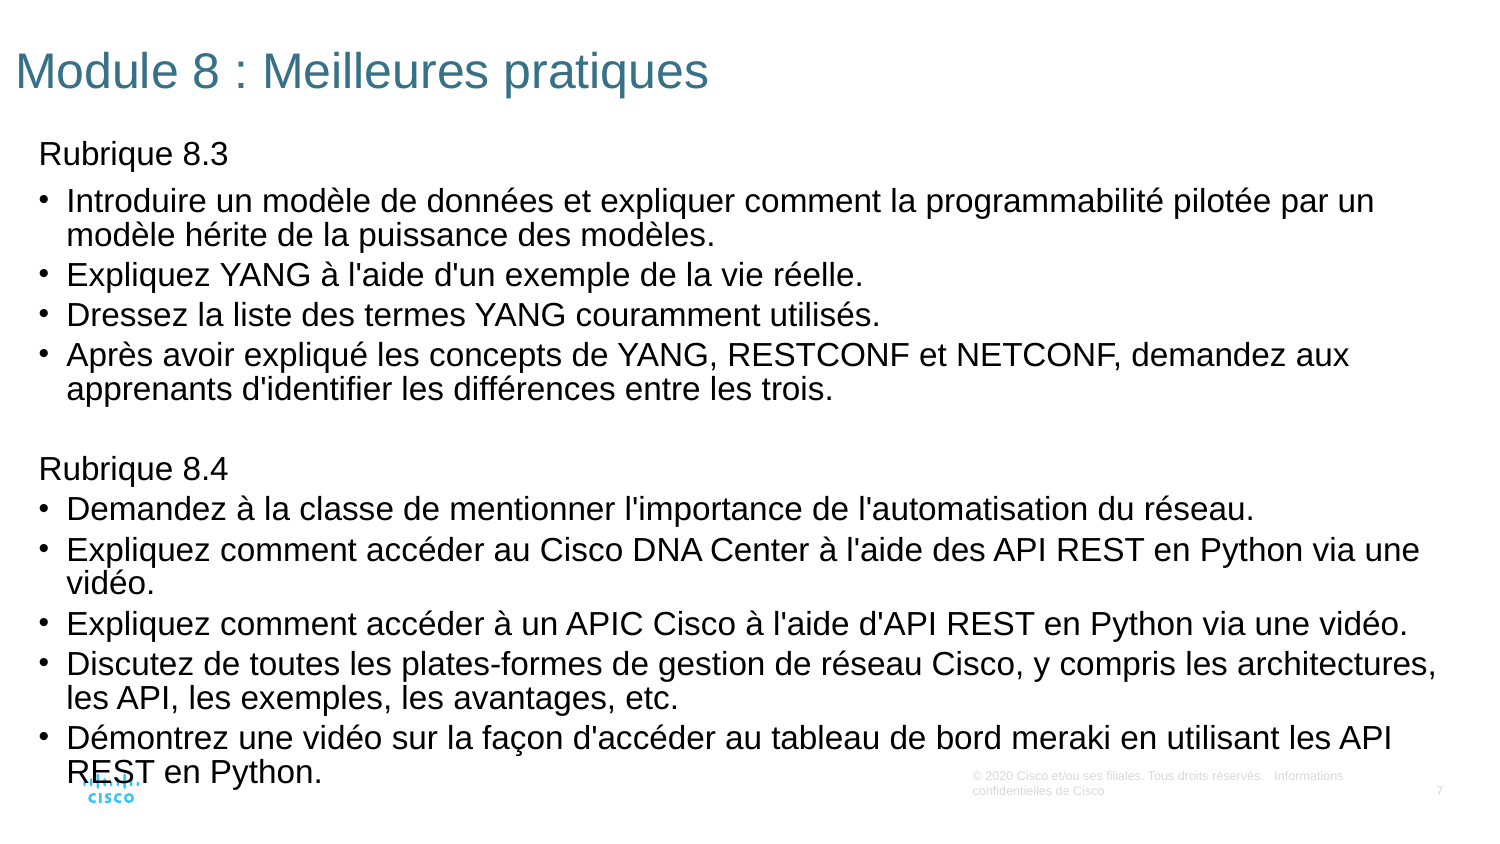

# Module 8 : Meilleures pratiques
Rubrique 8.3
Introduire un modèle de données et expliquer comment la programmabilité pilotée par un modèle hérite de la puissance des modèles.
Expliquez YANG à l'aide d'un exemple de la vie réelle.
Dressez la liste des termes YANG couramment utilisés.
Après avoir expliqué les concepts de YANG, RESTCONF et NETCONF, demandez aux apprenants d'identifier les différences entre les trois.

Rubrique 8.4
Demandez à la classe de mentionner l'importance de l'automatisation du réseau.
Expliquez comment accéder au Cisco DNA Center à l'aide des API REST en Python via une vidéo.
Expliquez comment accéder à un APIC Cisco à l'aide d'API REST en Python via une vidéo.
Discutez de toutes les plates-formes de gestion de réseau Cisco, y compris les architectures, les API, les exemples, les avantages, etc.
Démontrez une vidéo sur la façon d'accéder au tableau de bord meraki en utilisant les API REST en Python.